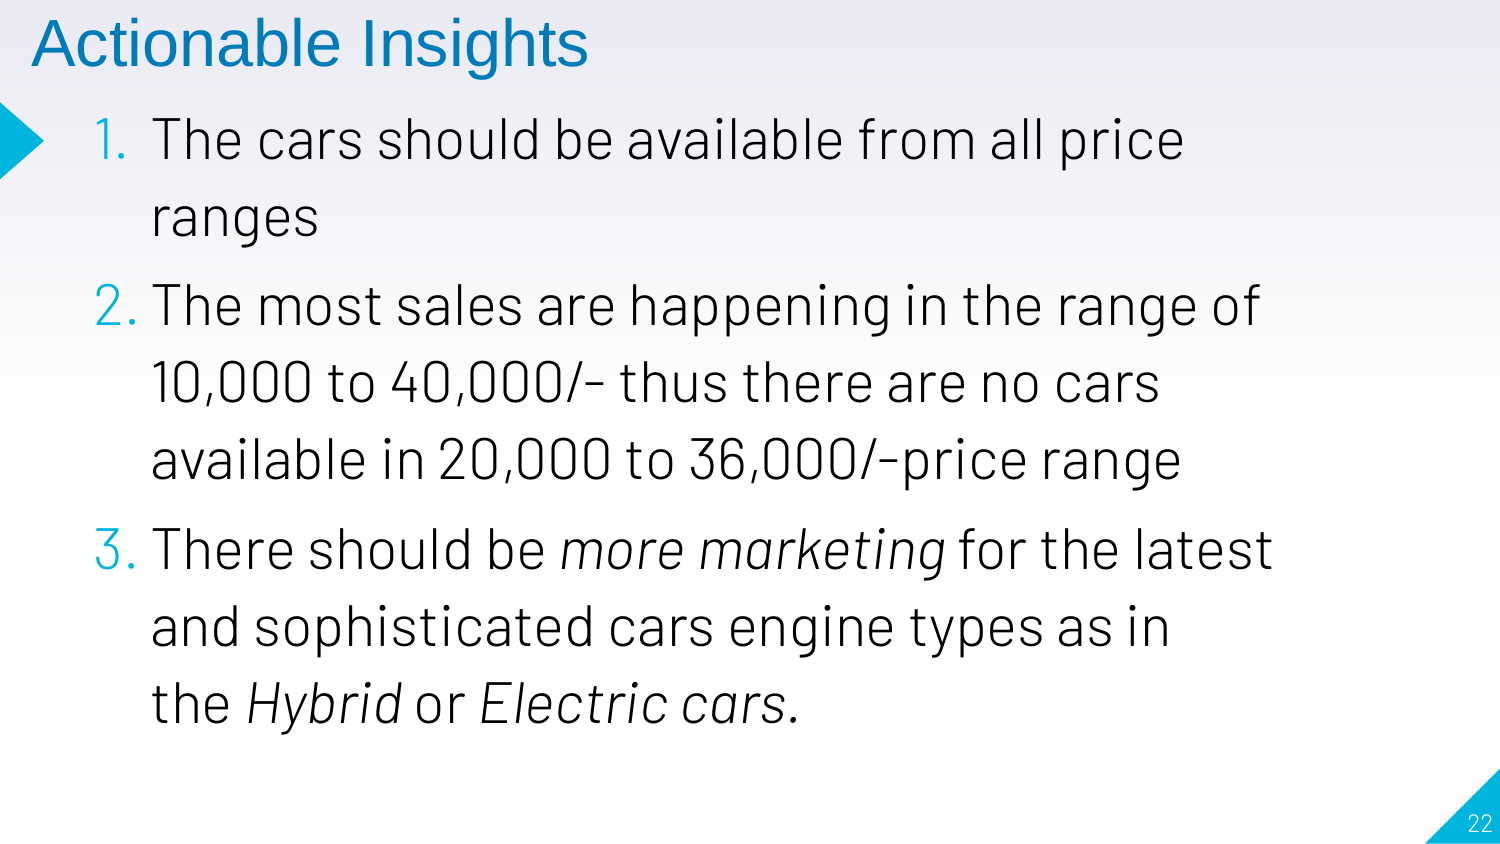

# Actionable Insights
The cars should be available from all price ranges
The most sales are happening in the range of 10,000 to 40,000/- thus there are no cars available in 20,000 to 36,000/-price range
There should be more marketing for the latest and sophisticated cars engine types as in the Hybrid or Electric cars.

22